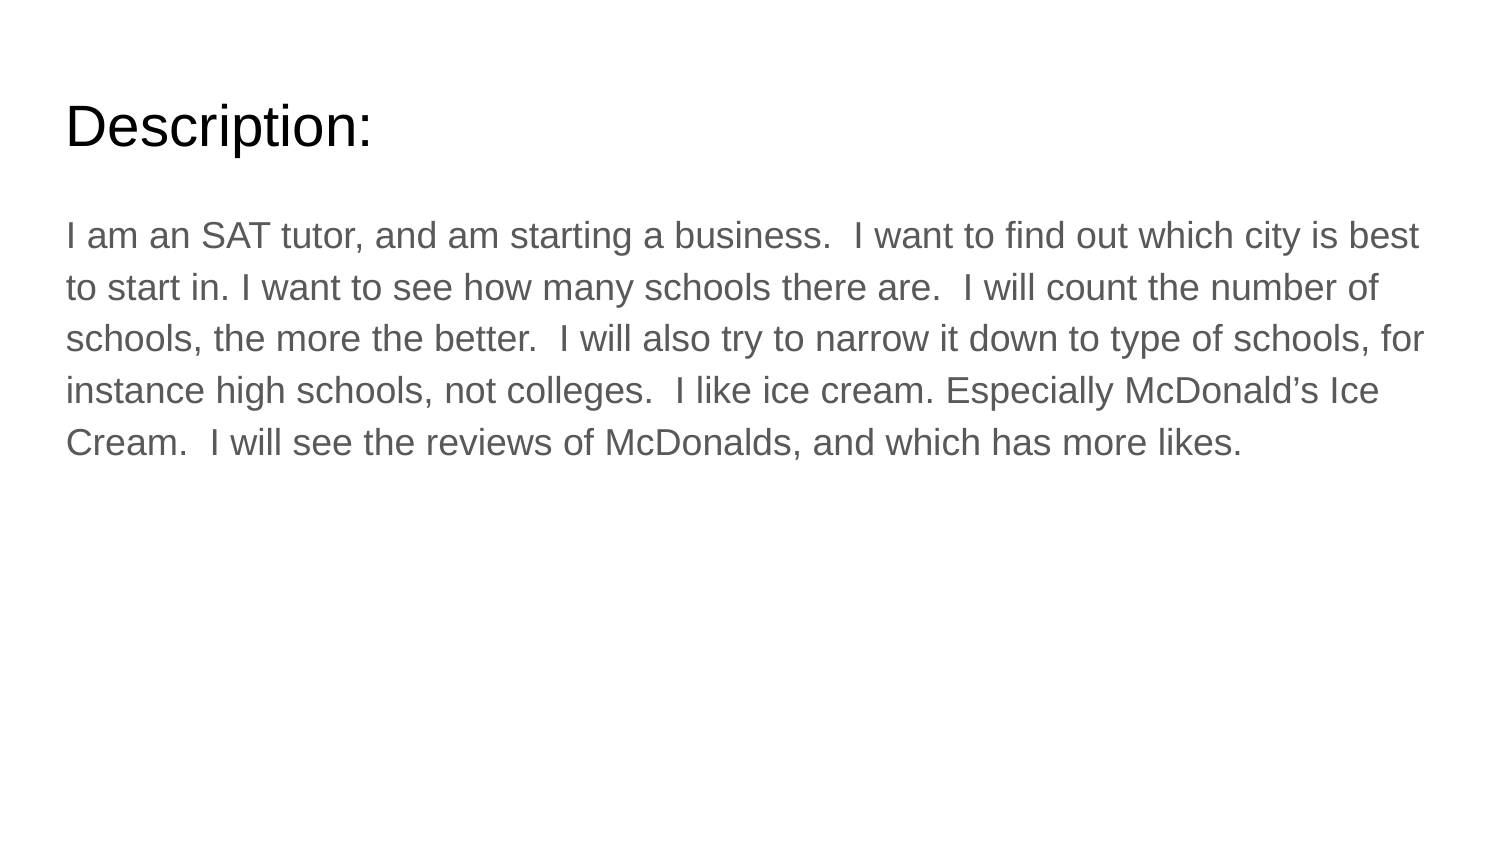

Description:
I am an SAT tutor, and am starting a business.  I want to find out which city is best to start in. I want to see how many schools there are.  I will count the number of schools, the more the better.  I will also try to narrow it down to type of schools, for instance high schools, not colleges.  I like ice cream. Especially McDonald’s Ice Cream.  I will see the reviews of McDonalds, and which has more likes.